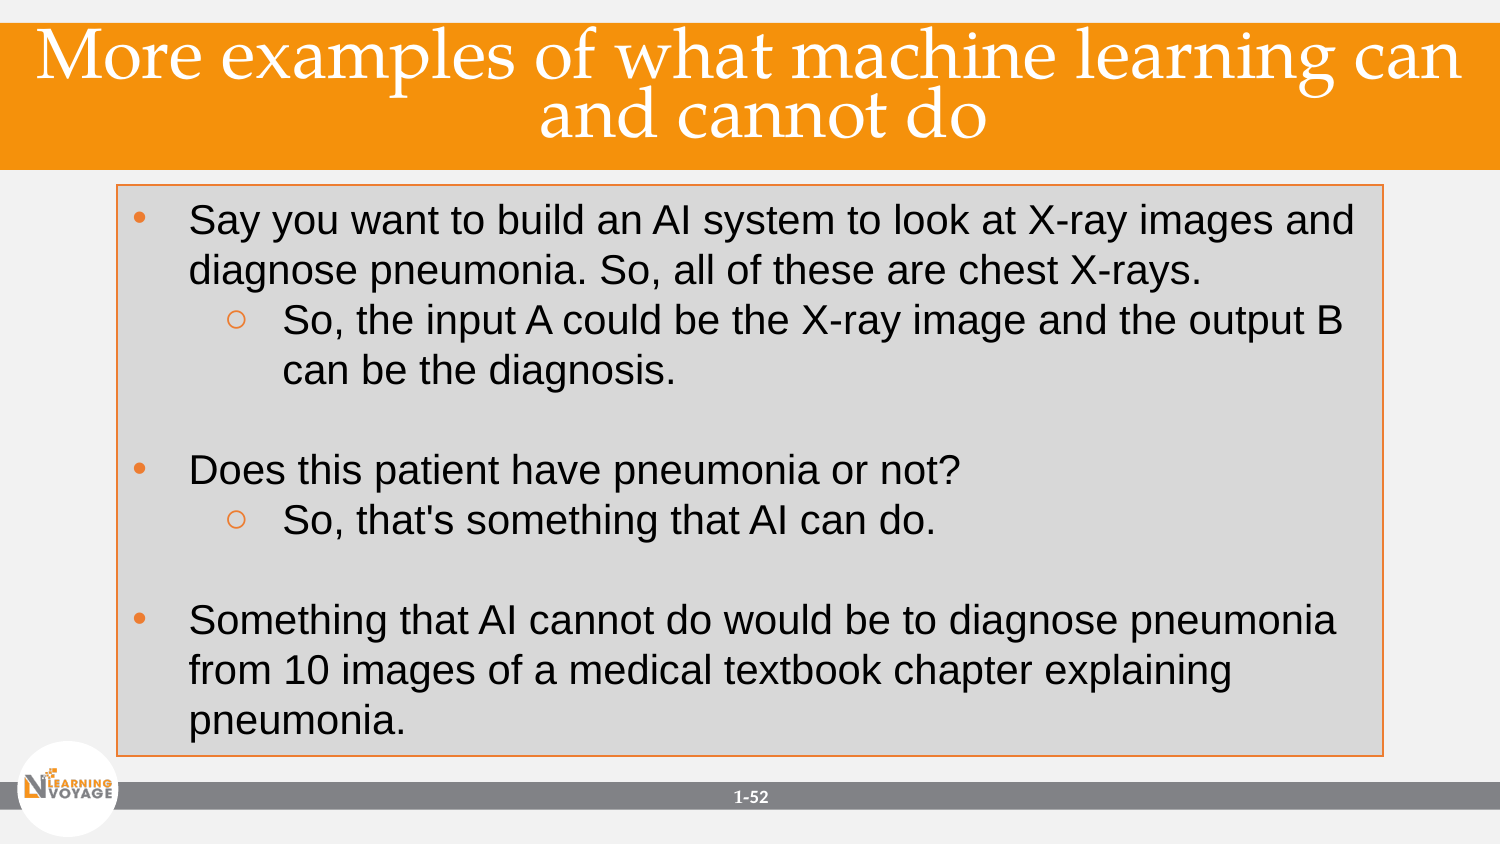

More examples of what machine learning can and cannot do
Say you want to build an AI system to look at X-ray images and diagnose pneumonia. So, all of these are chest X-rays.
So, the input A could be the X-ray image and the output B can be the diagnosis.

Does this patient have pneumonia or not?
So, that's something that AI can do.

Something that AI cannot do would be to diagnose pneumonia from 10 images of a medical textbook chapter explaining pneumonia.
1-52